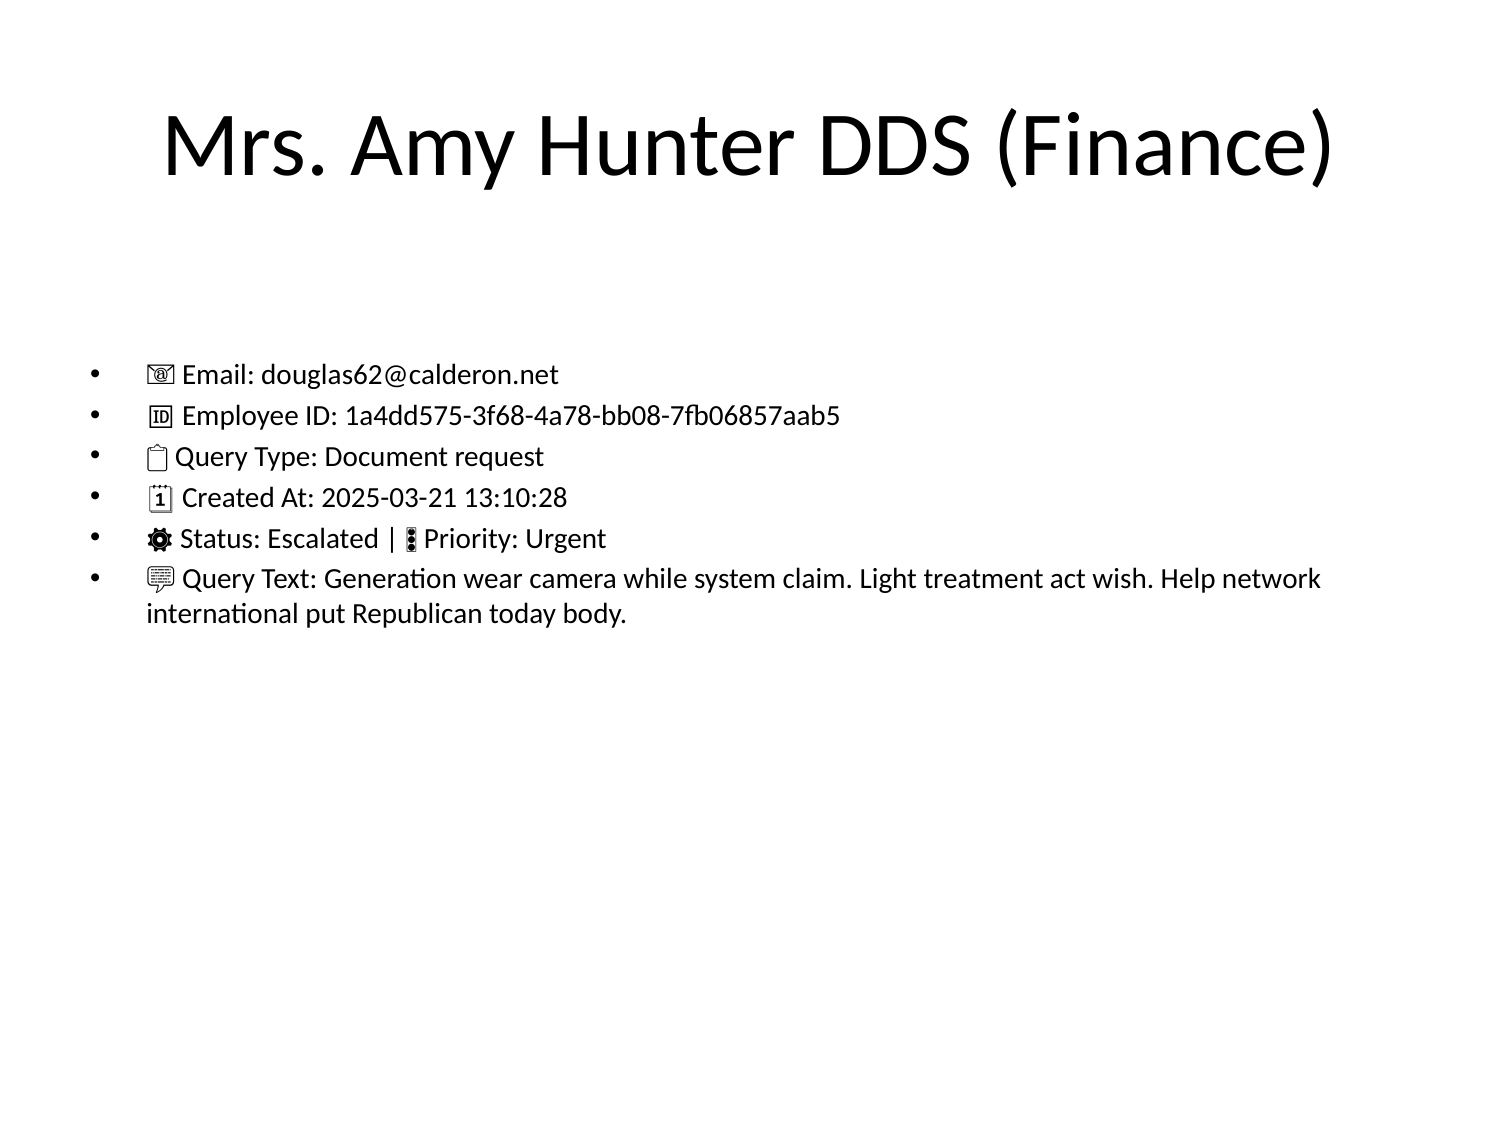

# Mrs. Amy Hunter DDS (Finance)

📧 Email: douglas62@calderon.net
🆔 Employee ID: 1a4dd575-3f68-4a78-bb08-7fb06857aab5
📋 Query Type: Document request
🗓 Created At: 2025-03-21 13:10:28
⚙ Status: Escalated | 🚦 Priority: Urgent
💬 Query Text: Generation wear camera while system claim. Light treatment act wish. Help network international put Republican today body.